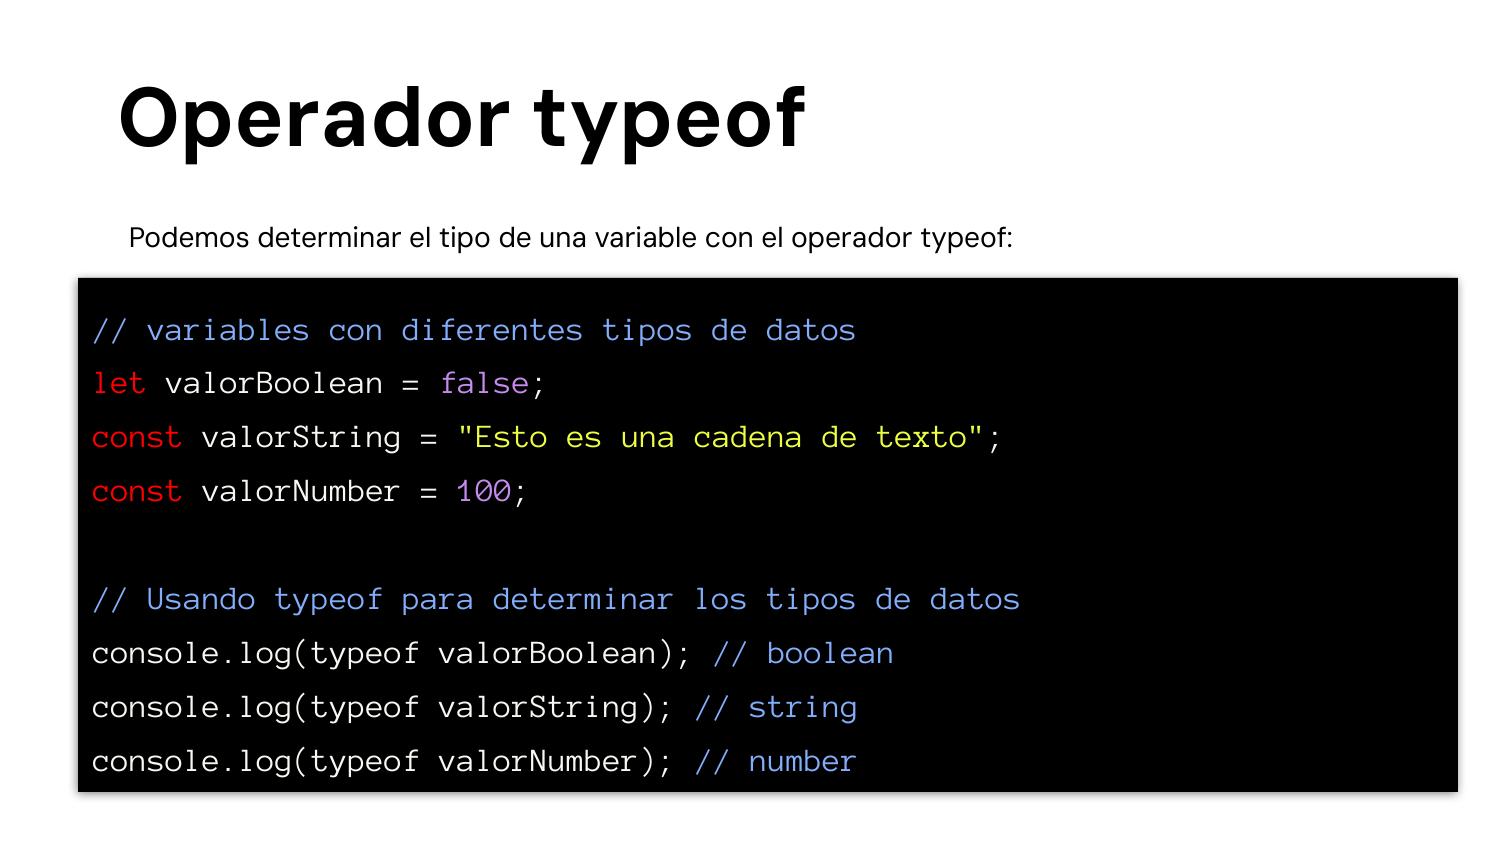

Operador typeof
Podemos determinar el tipo de una variable con el operador typeof:
// variables con diferentes tipos de datos
let valorBoolean = false;
const valorString = "Esto es una cadena de texto";
const valorNumber = 100;

// Usando typeof para determinar los tipos de datos
console.log(typeof valorBoolean); // boolean
console.log(typeof valorString); // string
console.log(typeof valorNumber); // number